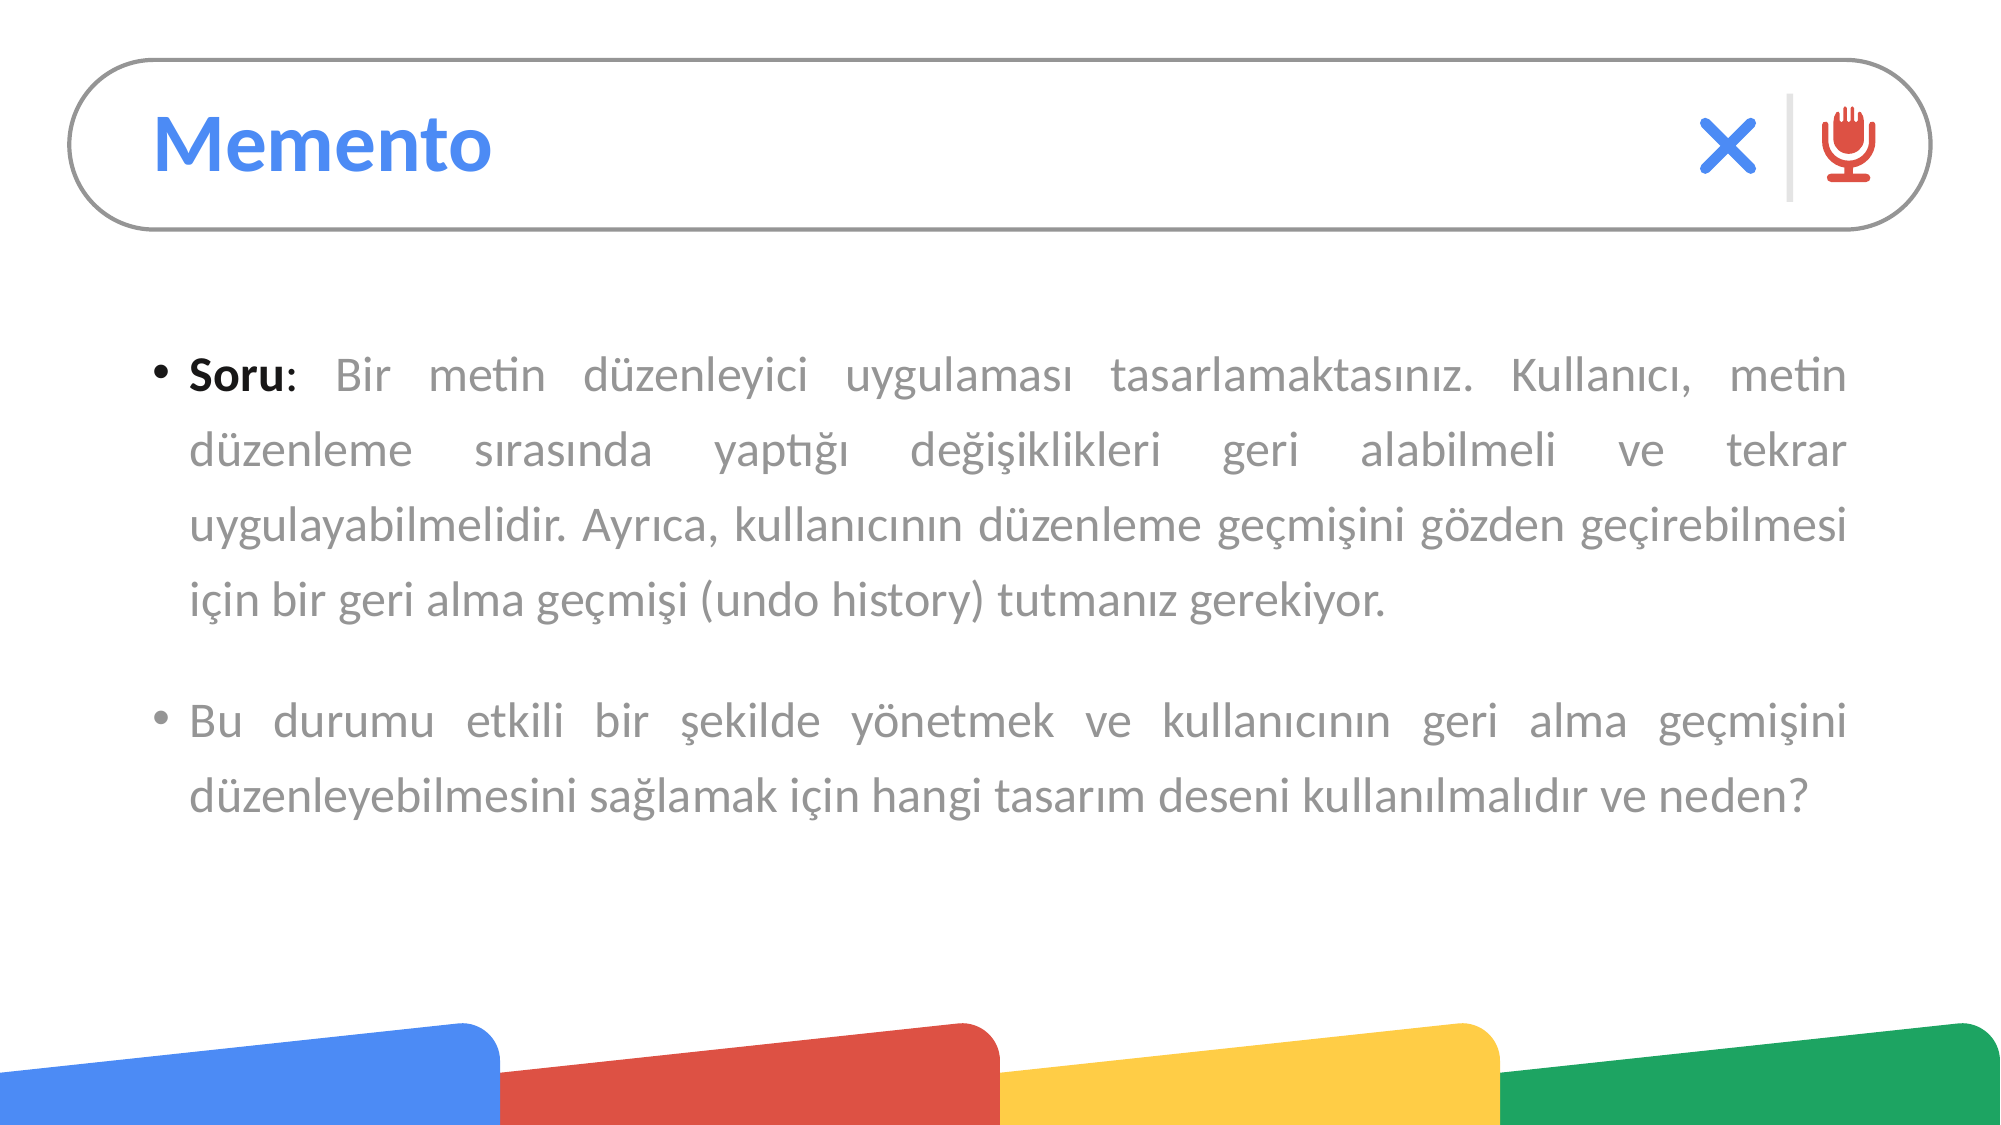

# Memento

Soru: Bir metin düzenleyici uygulaması tasarlamaktasınız. Kullanıcı, metin düzenleme sırasında yaptığı değişiklikleri geri alabilmeli ve tekrar uygulayabilmelidir. Ayrıca, kullanıcının düzenleme geçmişini gözden geçirebilmesi için bir geri alma geçmişi (undo history) tutmanız gerekiyor.
Bu durumu etkili bir şekilde yönetmek ve kullanıcının geri alma geçmişini düzenleyebilmesini sağlamak için hangi tasarım deseni kullanılmalıdır ve neden?